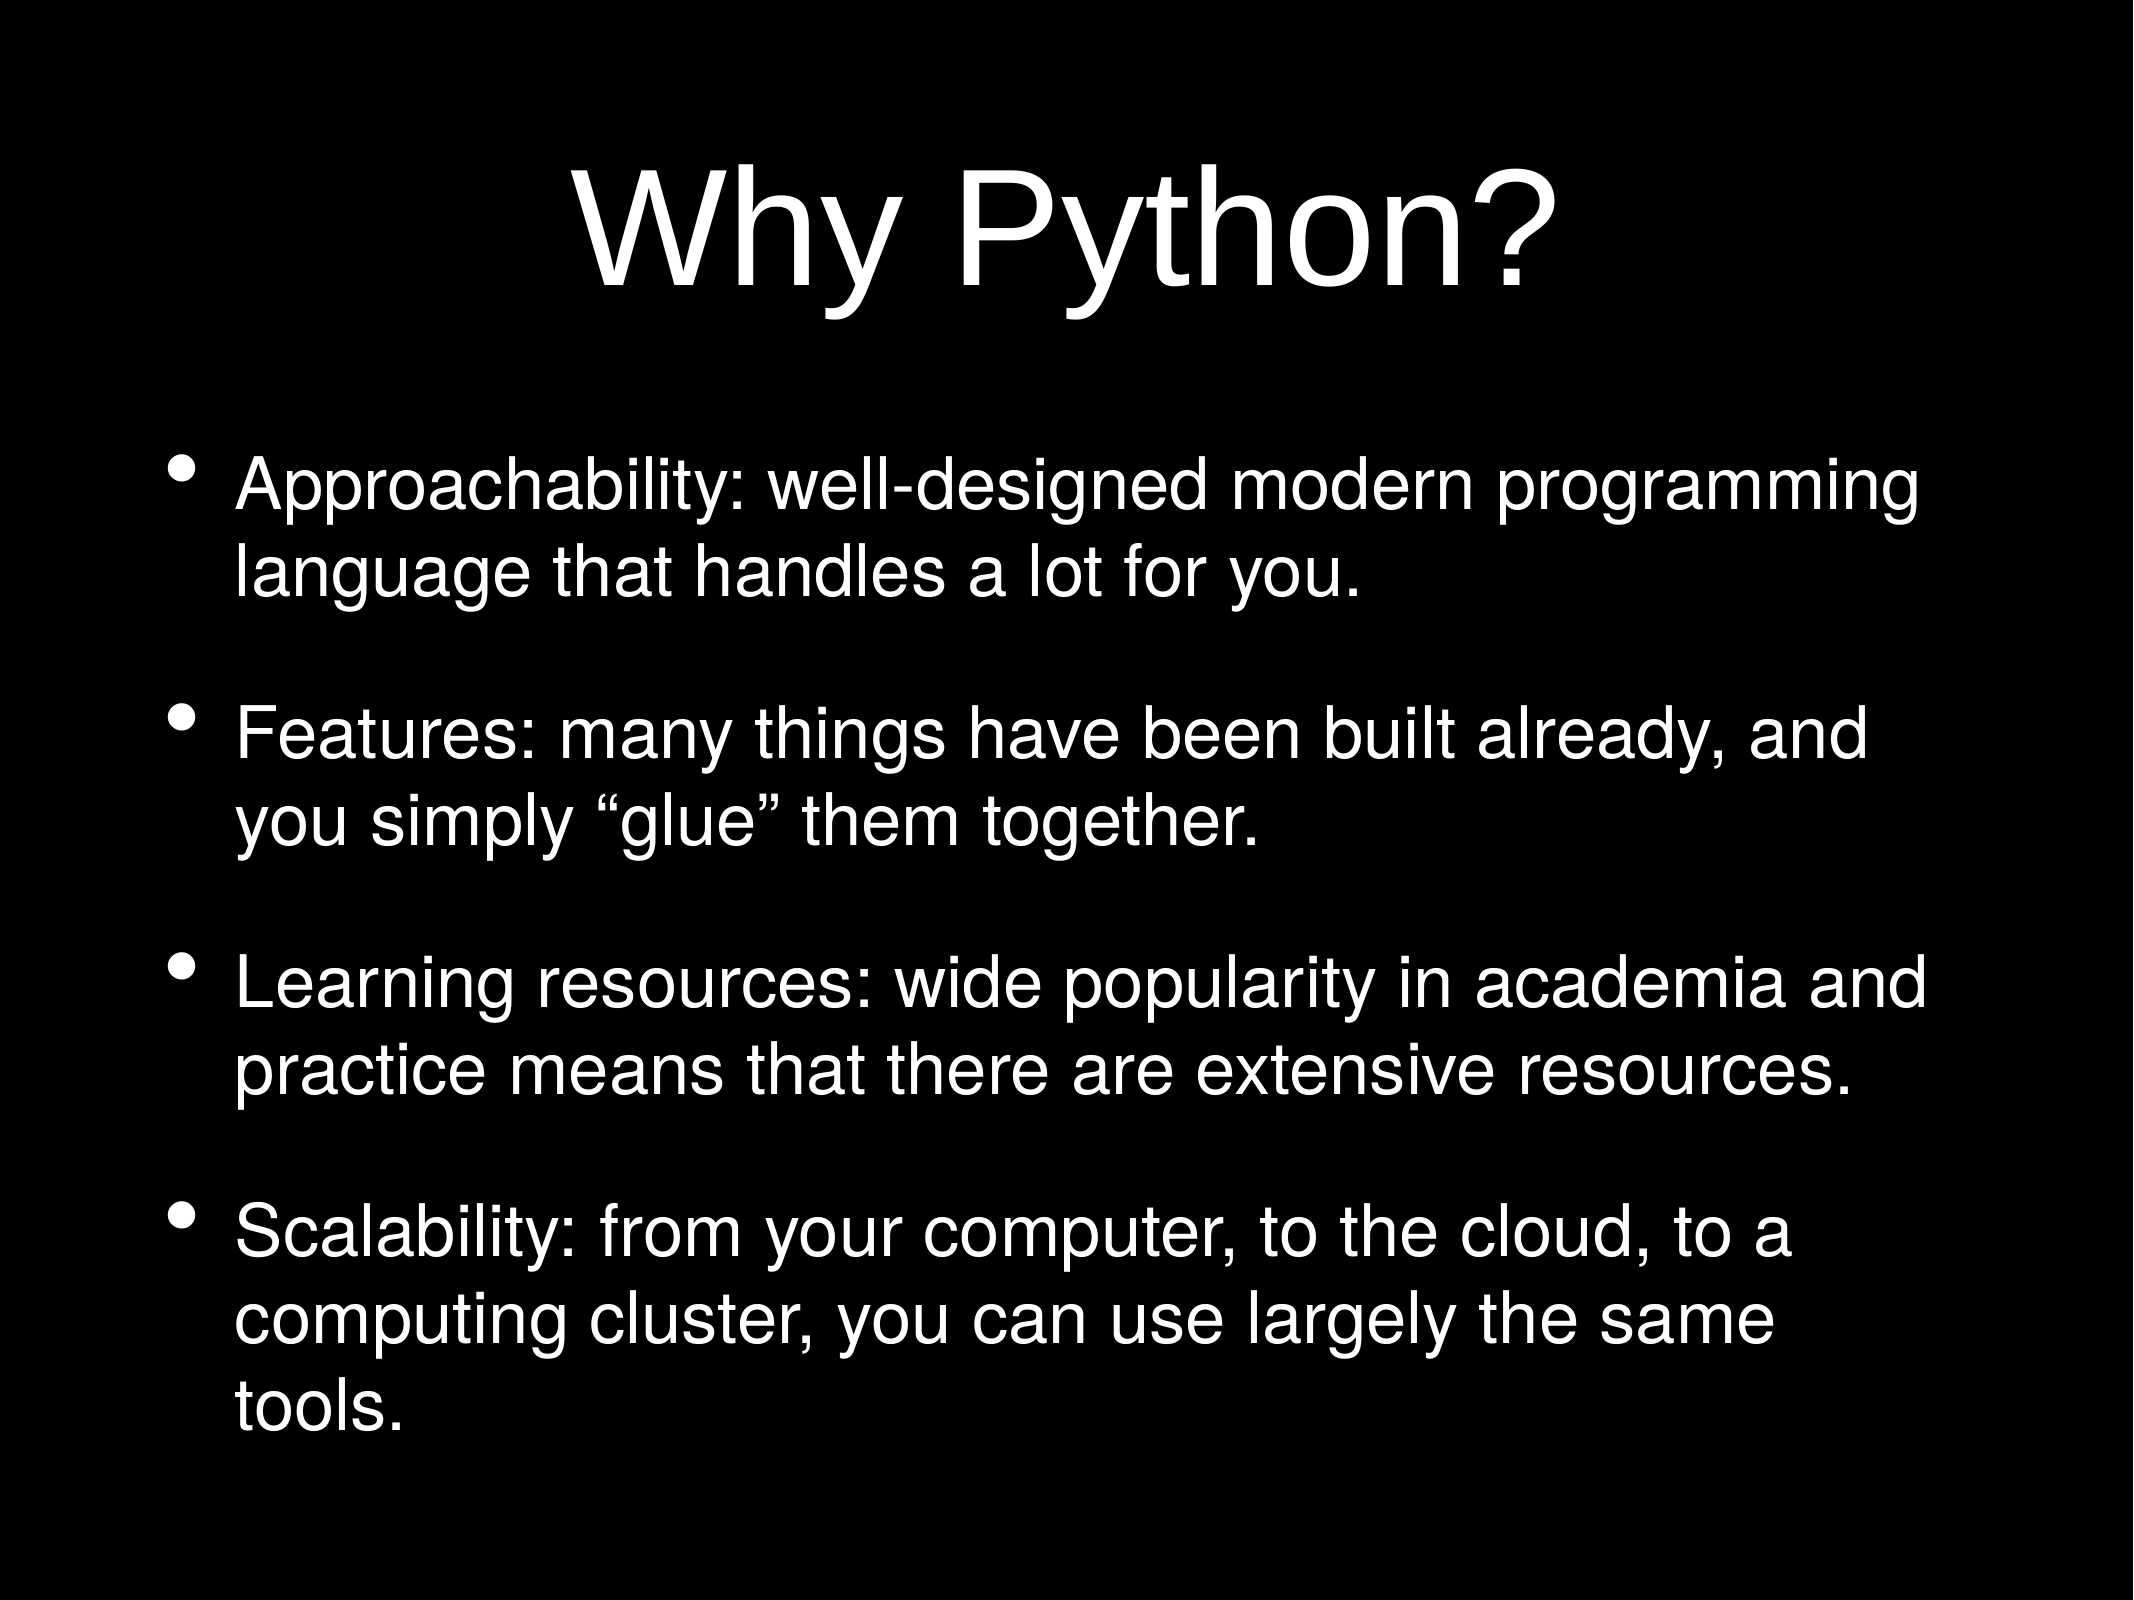

Approachability: well-designed modern programming language that handles a lot for you.
Features: many things have been built already, and you simply “glue” them together.
Learning resources: wide popularity in academia and practice means that there are extensive resources.
Scalability: from your computer, to the cloud, to a computing cluster, you can use largely the same tools.
# Why Python?